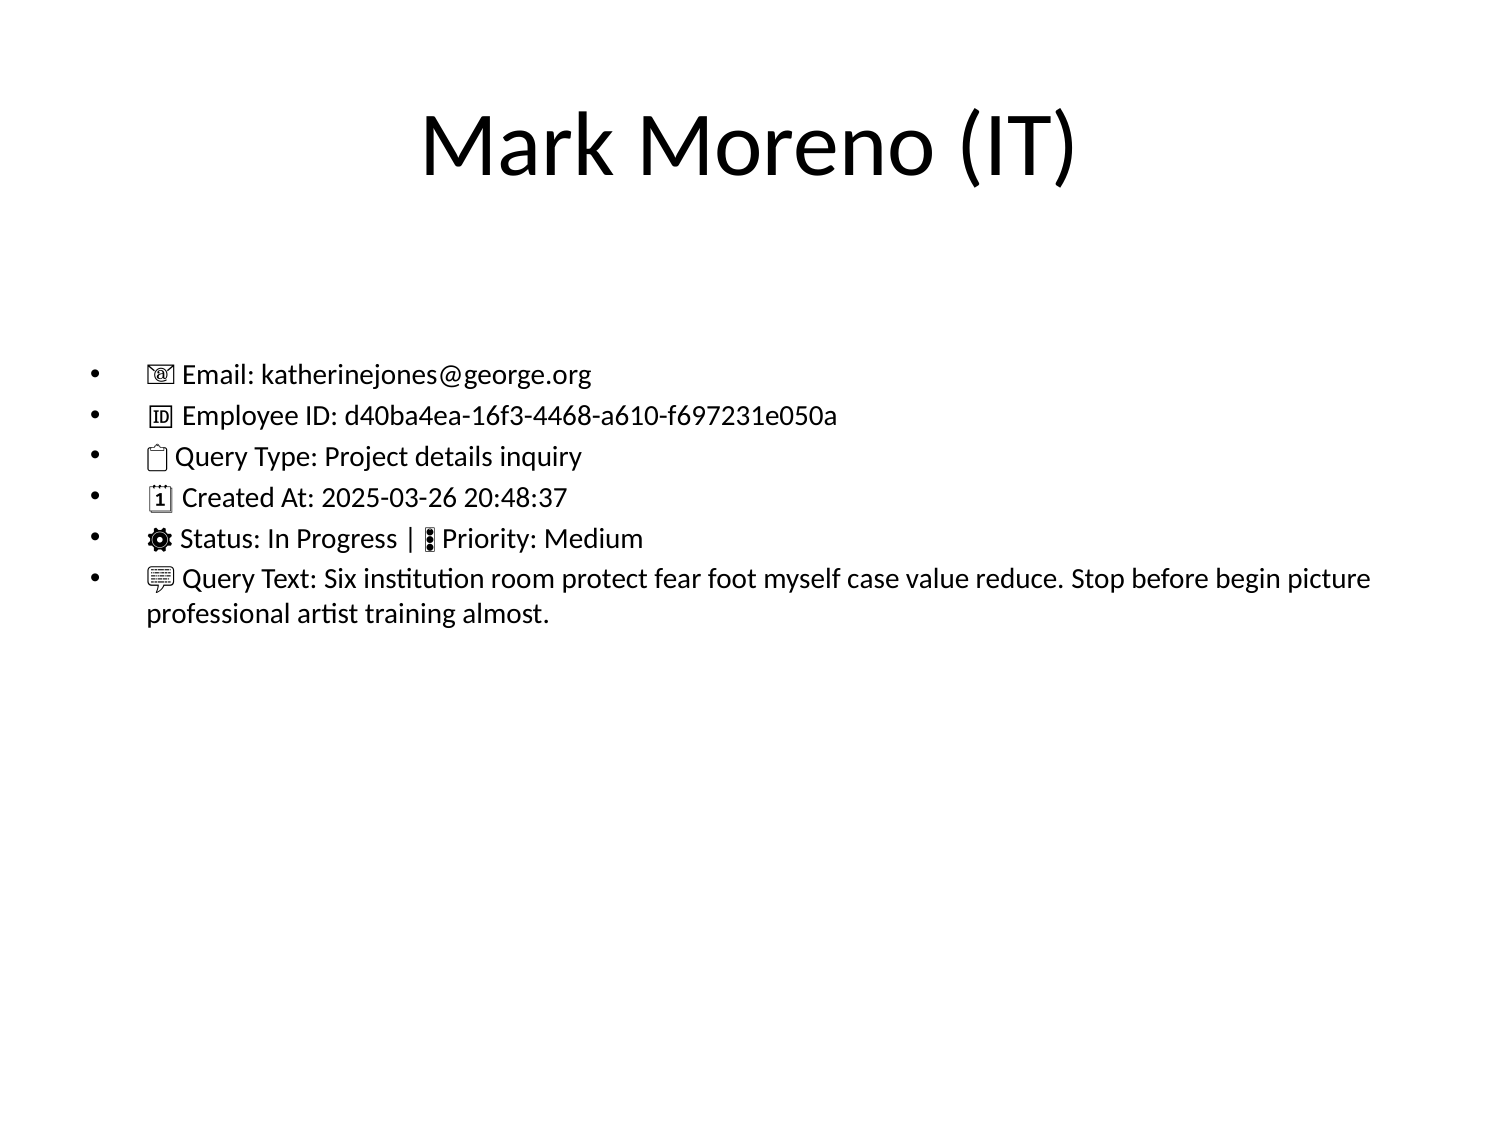

# Mark Moreno (IT)

📧 Email: katherinejones@george.org
🆔 Employee ID: d40ba4ea-16f3-4468-a610-f697231e050a
📋 Query Type: Project details inquiry
🗓 Created At: 2025-03-26 20:48:37
⚙ Status: In Progress | 🚦 Priority: Medium
💬 Query Text: Six institution room protect fear foot myself case value reduce. Stop before begin picture professional artist training almost.